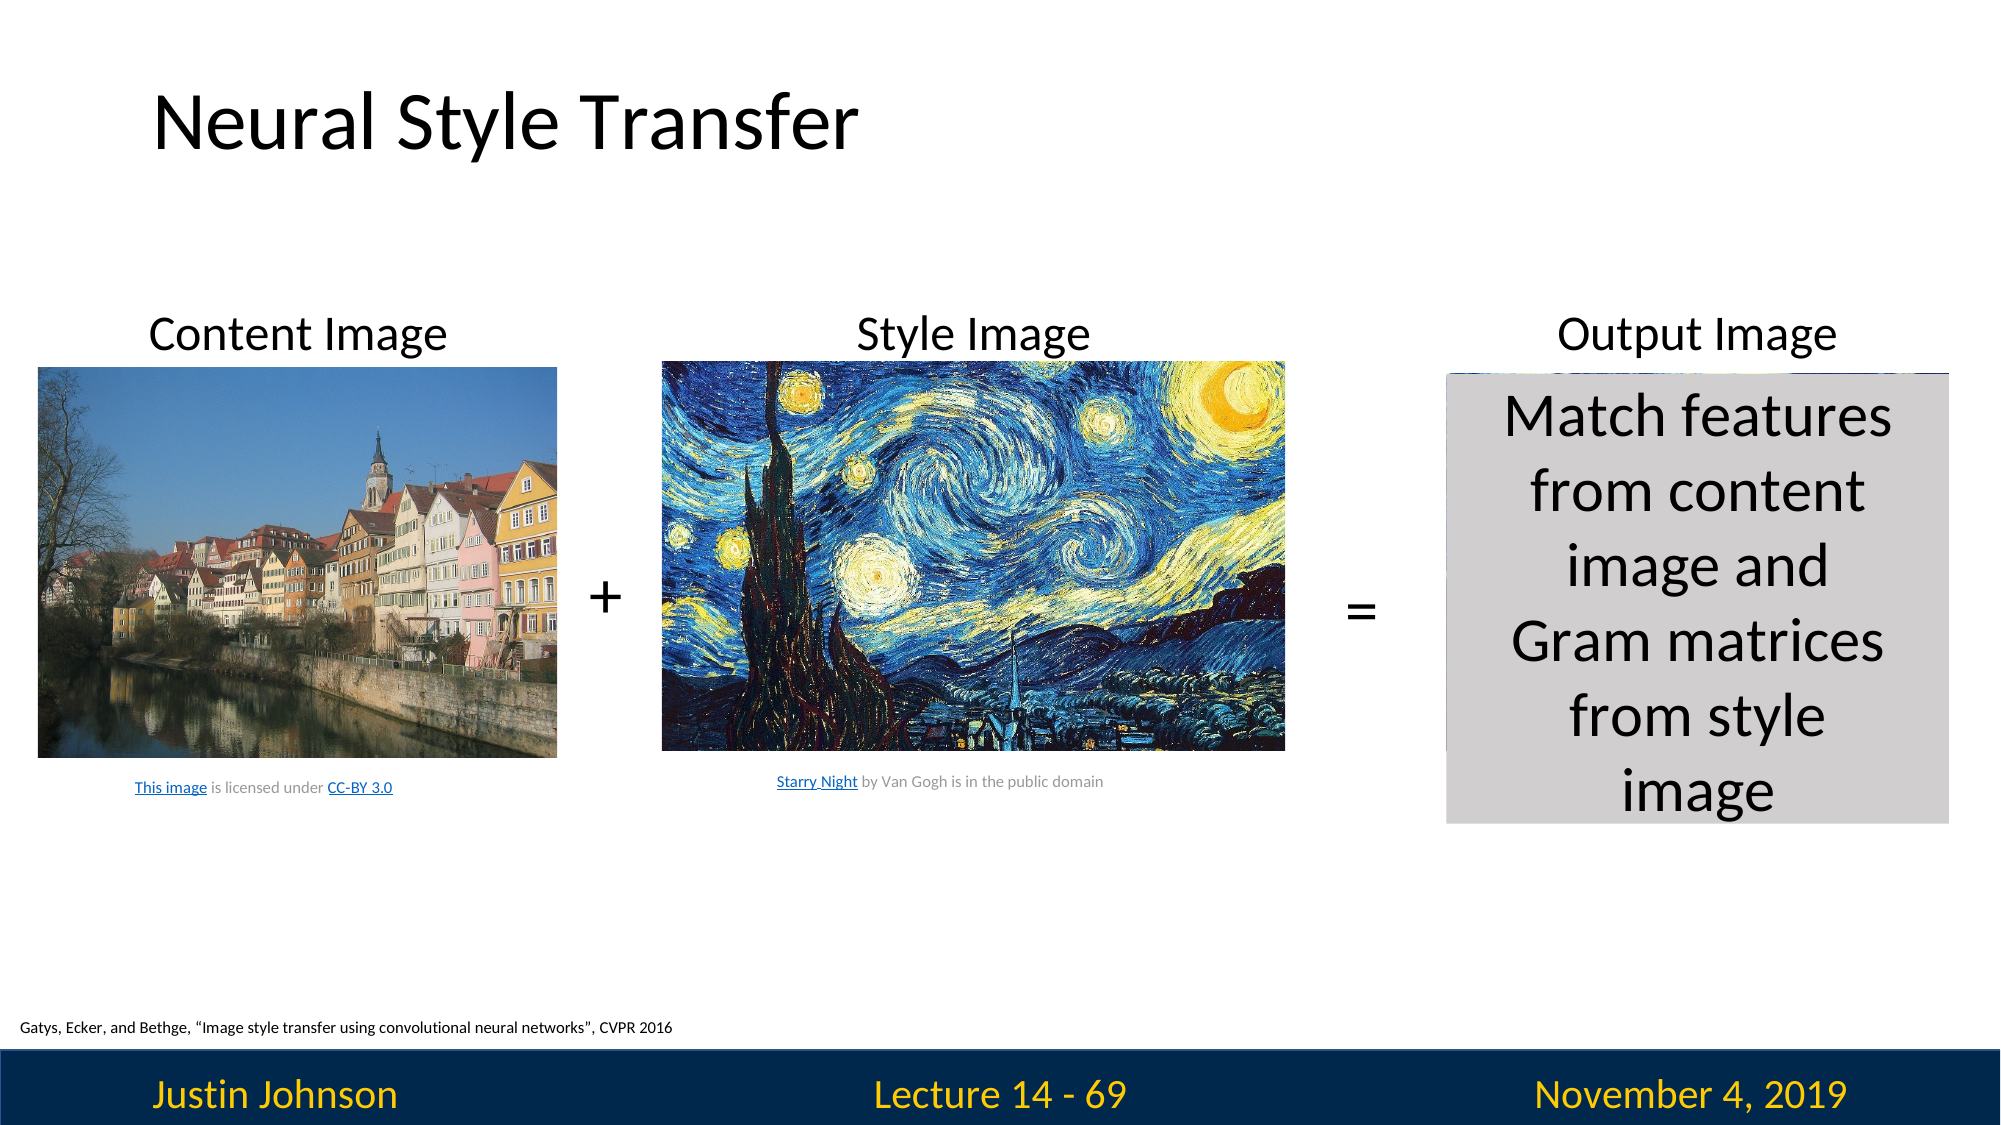

# Neural Style Transfer
Content Image
Style Image
Output Image

Match features from content image and Gram matrices from style image

+
=
Starry Night by Van Gogh is in the public domain
This image is licensed under CC-BY 3.0

Gatys, Ecker, and Bethge, “Image style transfer using convolutional neural networks”, CVPR 2016
Justin Johnson
November 4, 2019
Lecture 14 - 69